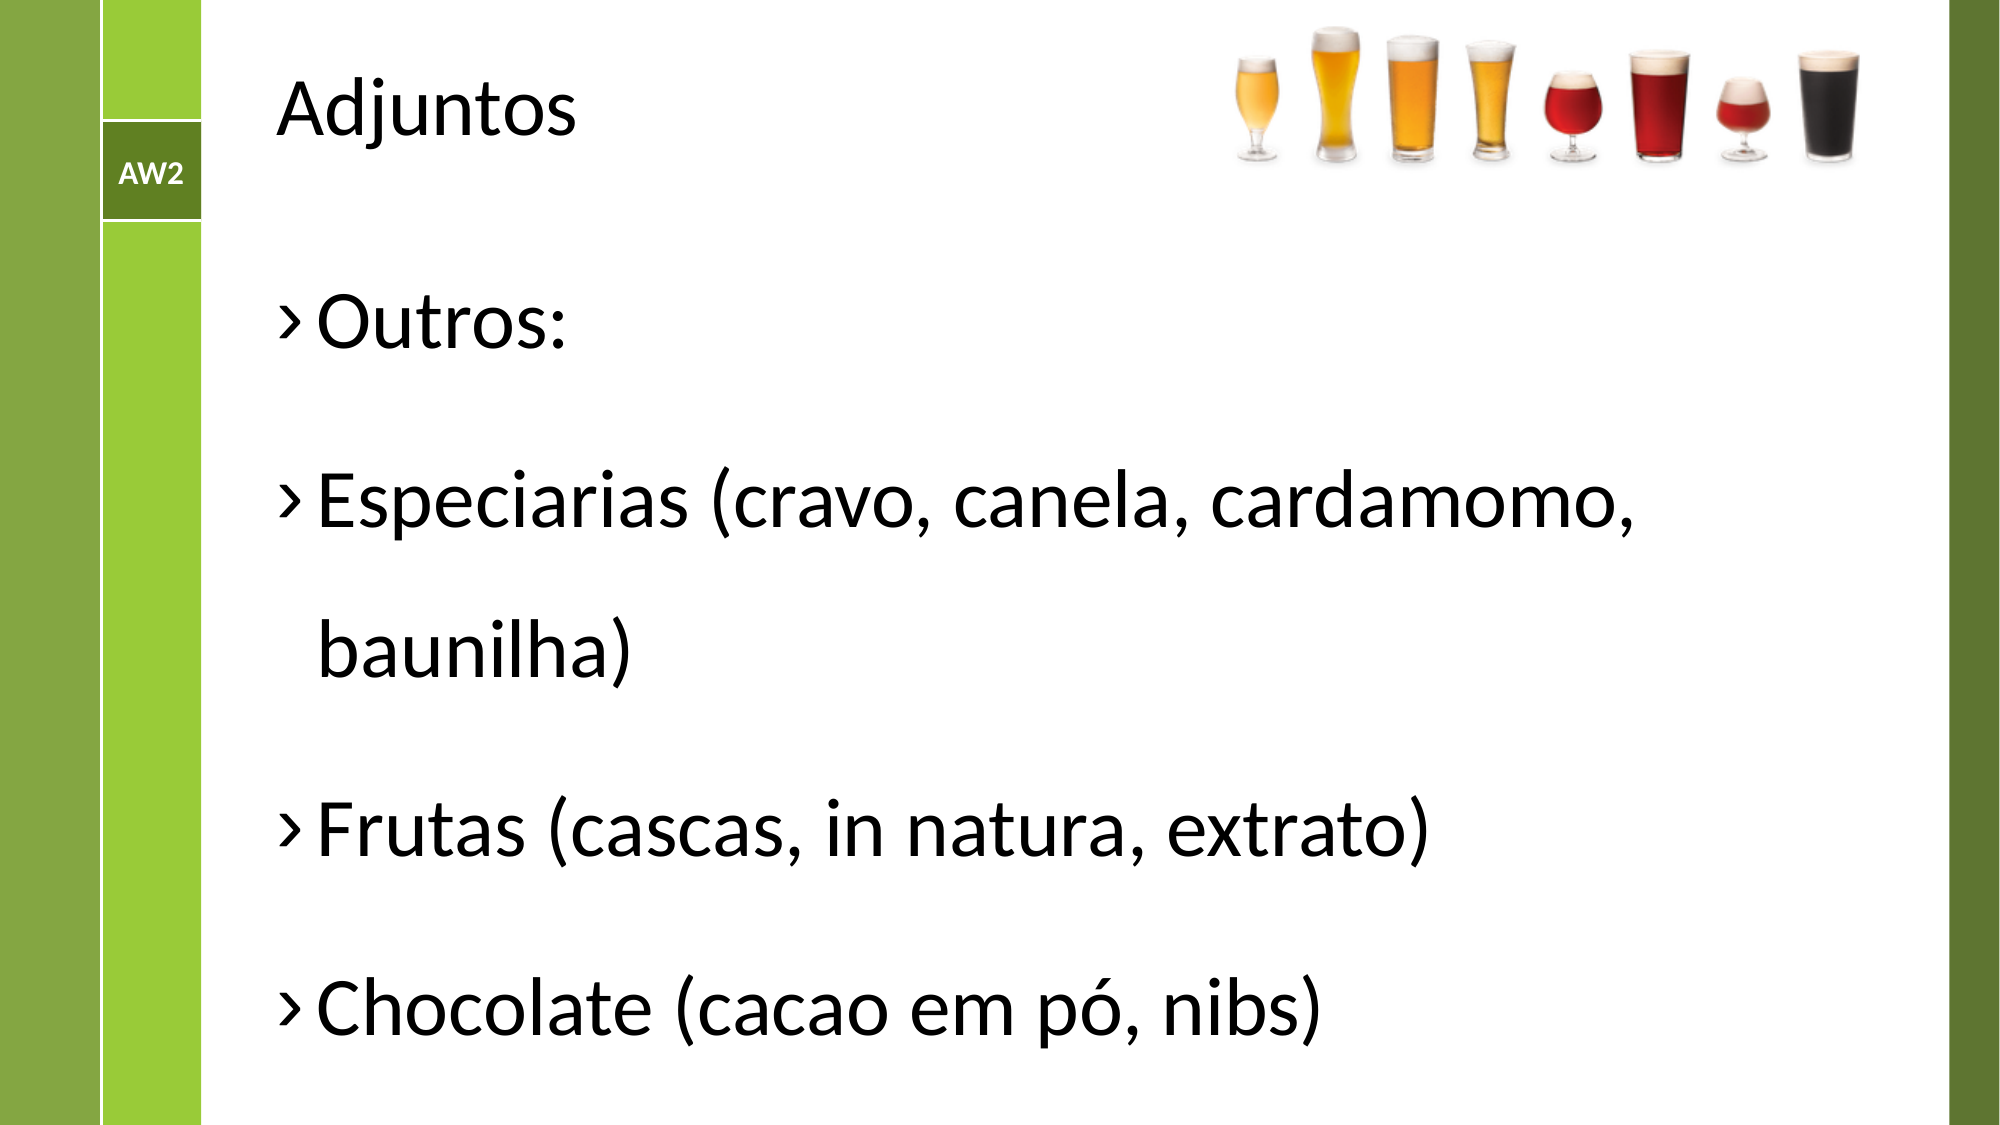

# Adjuntos
Outros:
Especiarias (cravo, canela, cardamomo, baunilha)
Frutas (cascas, in natura, extrato)
Chocolate (cacao em pó, nibs)